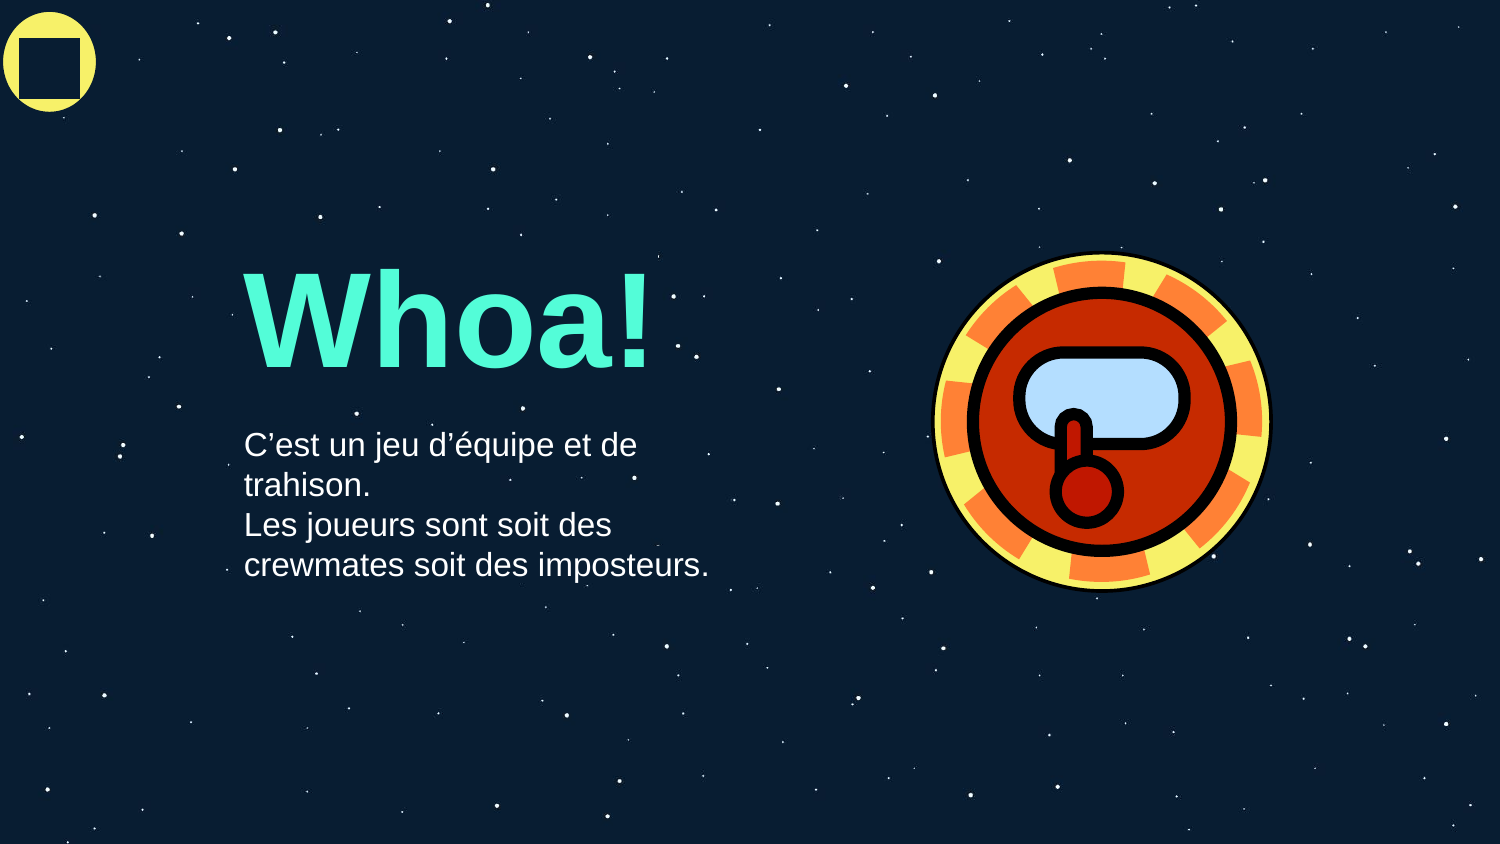

01
# Whoa!

C’est un jeu d’équipe et de trahison.
Les joueurs sont soit des crewmates soit des imposteurs.